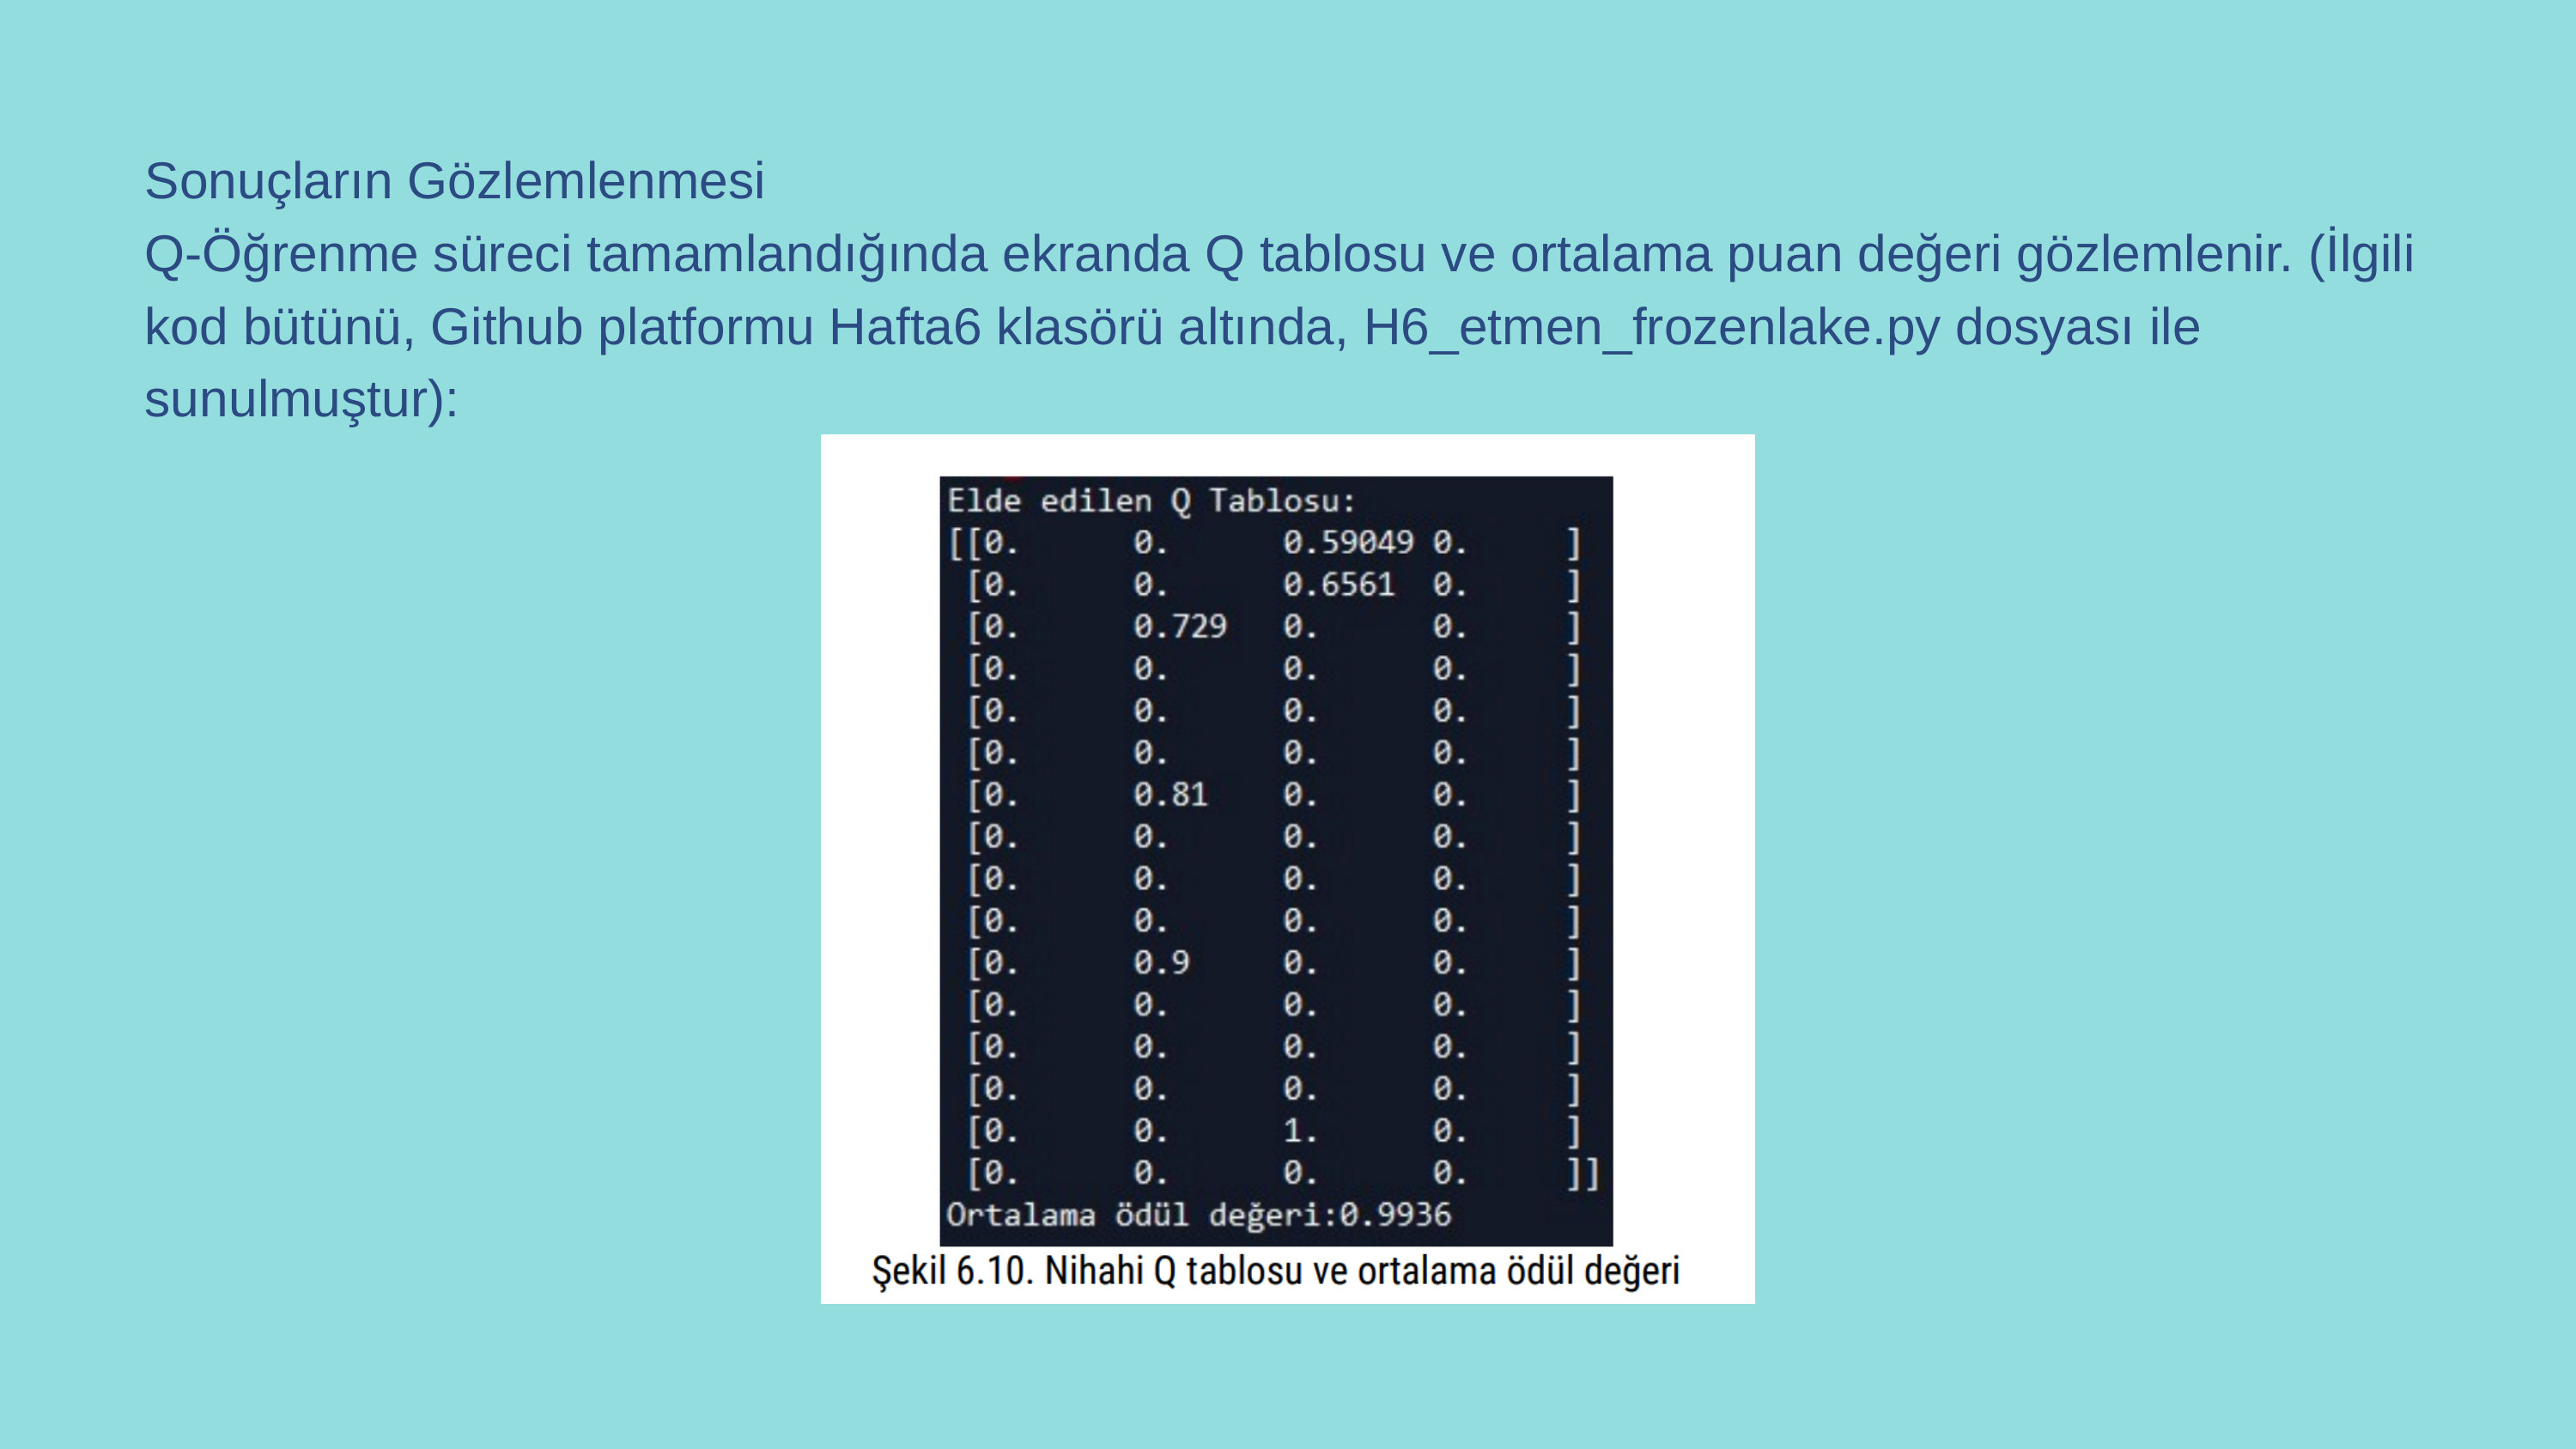

Sonuçların Gözlemlenmesi
Q-Öğrenme süreci tamamlandığında ekranda Q tablosu ve ortalama puan değeri gözlemlenir. (İlgili kod bütünü, Github platformu Hafta6 klasörü altında, H6_etmen_frozenlake.py dosyası ile sunulmuştur):